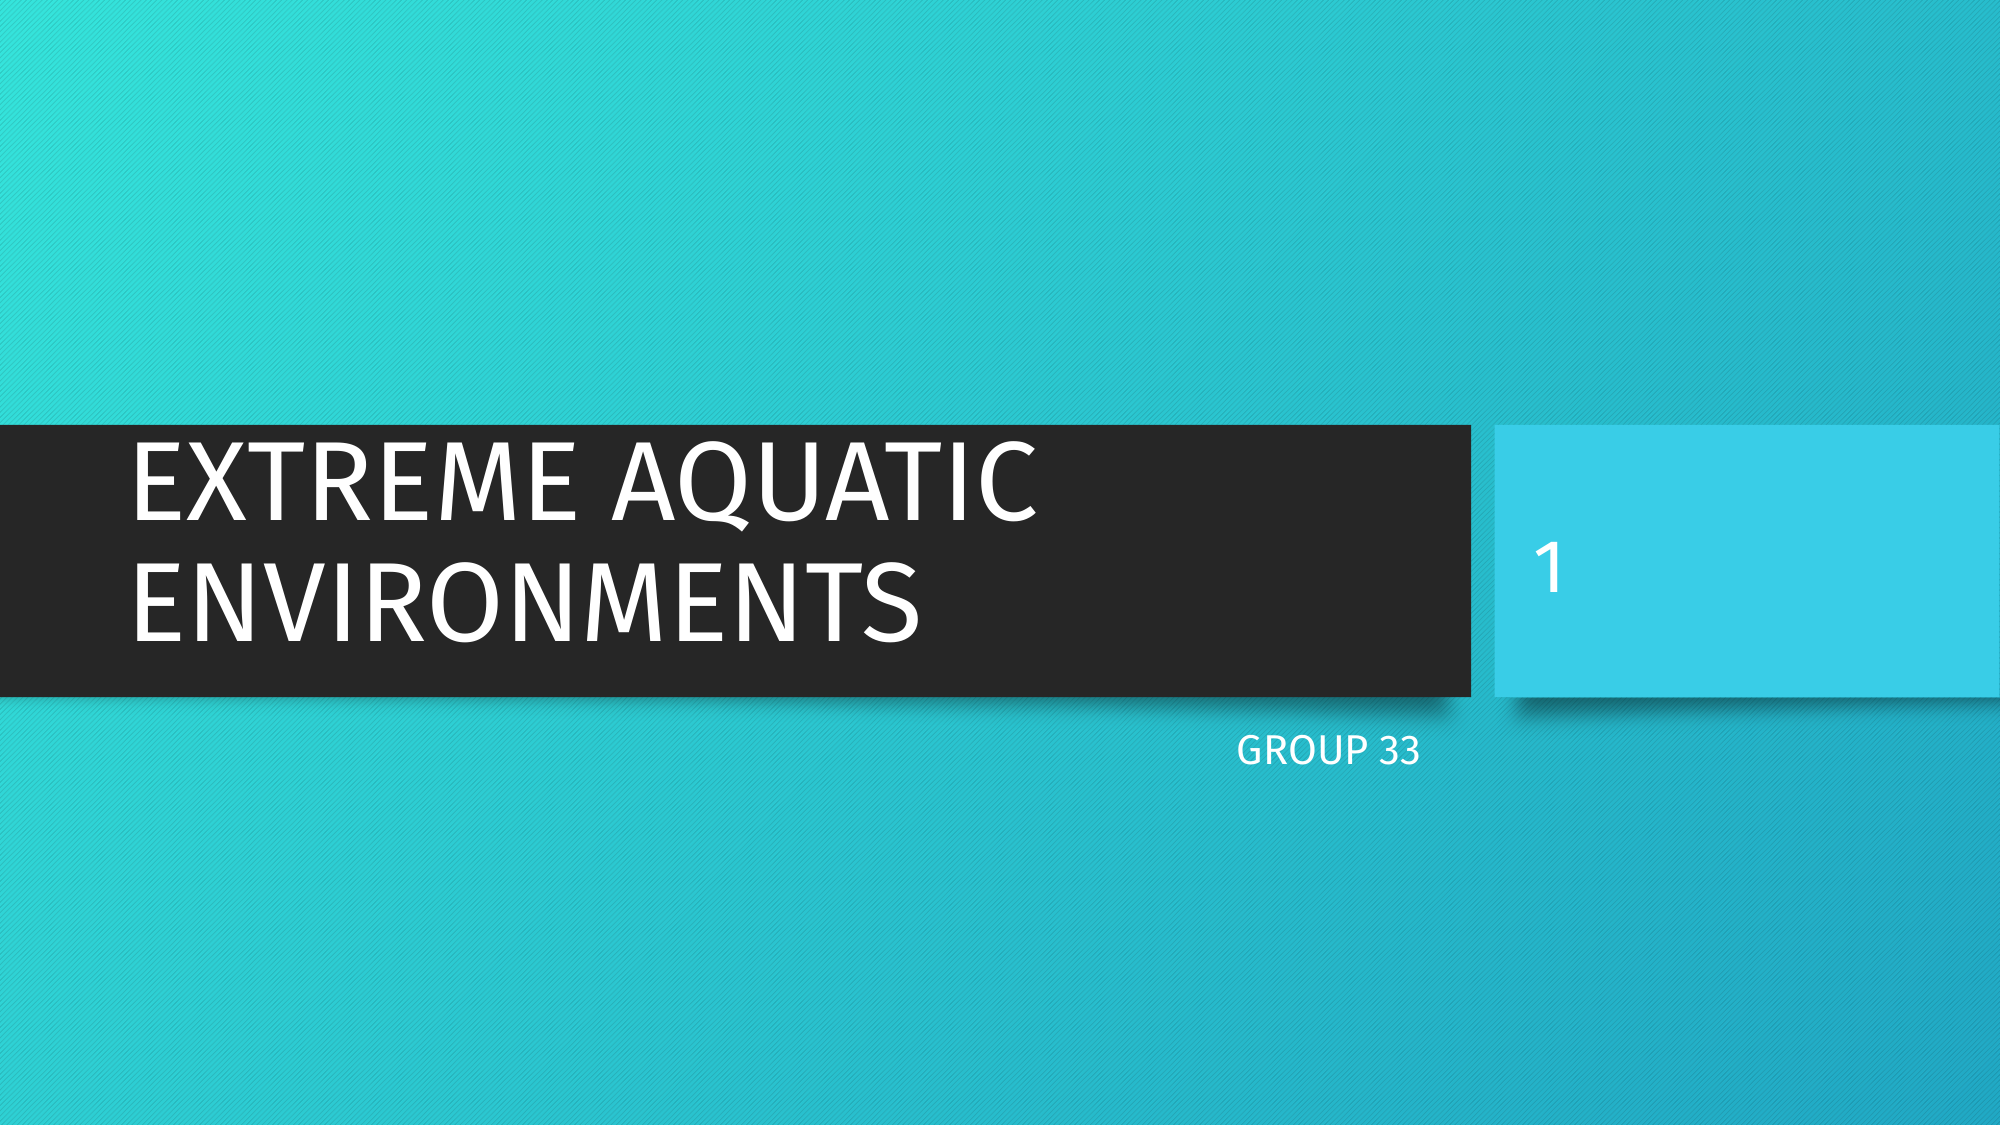

# EXTREME AQUATIC ENVIRONMENTS
1
GROUP 33